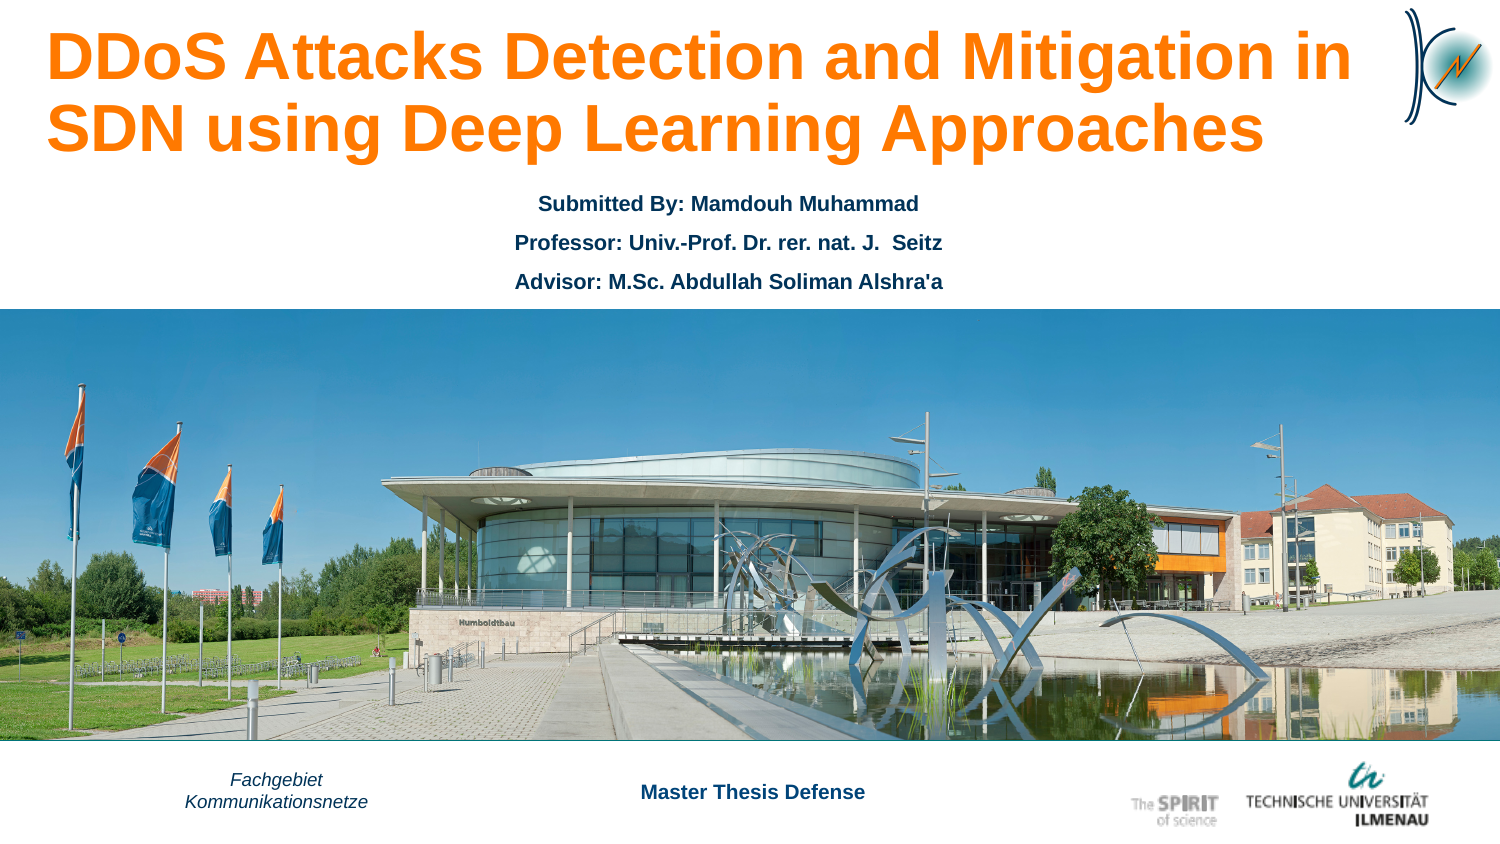

DDoS Attacks Detection and Mitigation in SDN using Deep Learning Approaches
Submitted By: Mamdouh Muhammad
Professor: Univ.-Prof. Dr. rer. nat. J.  Seitz
Advisor: M.Sc. Abdullah Soliman Alshra'a
Master Thesis Defense